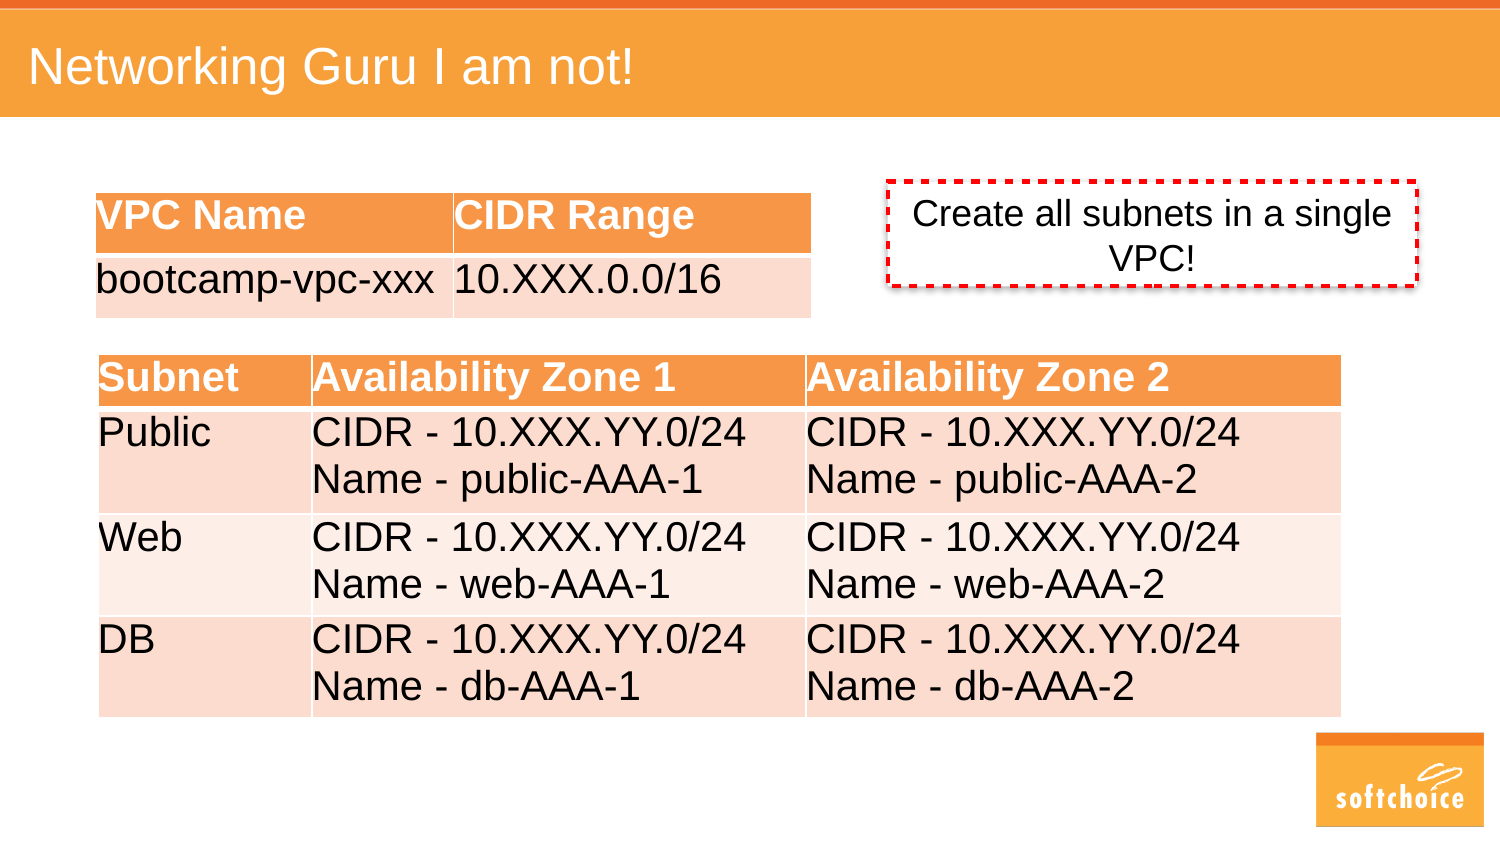

# Networking Guru I am not!
Create all subnets in a single VPC!
| VPC Name | CIDR Range |
| --- | --- |
| bootcamp-vpc-xxx | 10.XXX.0.0/16 |
| Subnet | Availability Zone 1 | Availability Zone 2 |
| --- | --- | --- |
| Public | CIDR - 10.XXX.YY.0/24 Name - public-AAA-1 | CIDR - 10.XXX.YY.0/24 Name - public-AAA-2 |
| Web | CIDR - 10.XXX.YY.0/24 Name - web-AAA-1 | CIDR - 10.XXX.YY.0/24 Name - web-AAA-2 |
| DB | CIDR - 10.XXX.YY.0/24 Name - db-AAA-1 | CIDR - 10.XXX.YY.0/24 Name - db-AAA-2 |